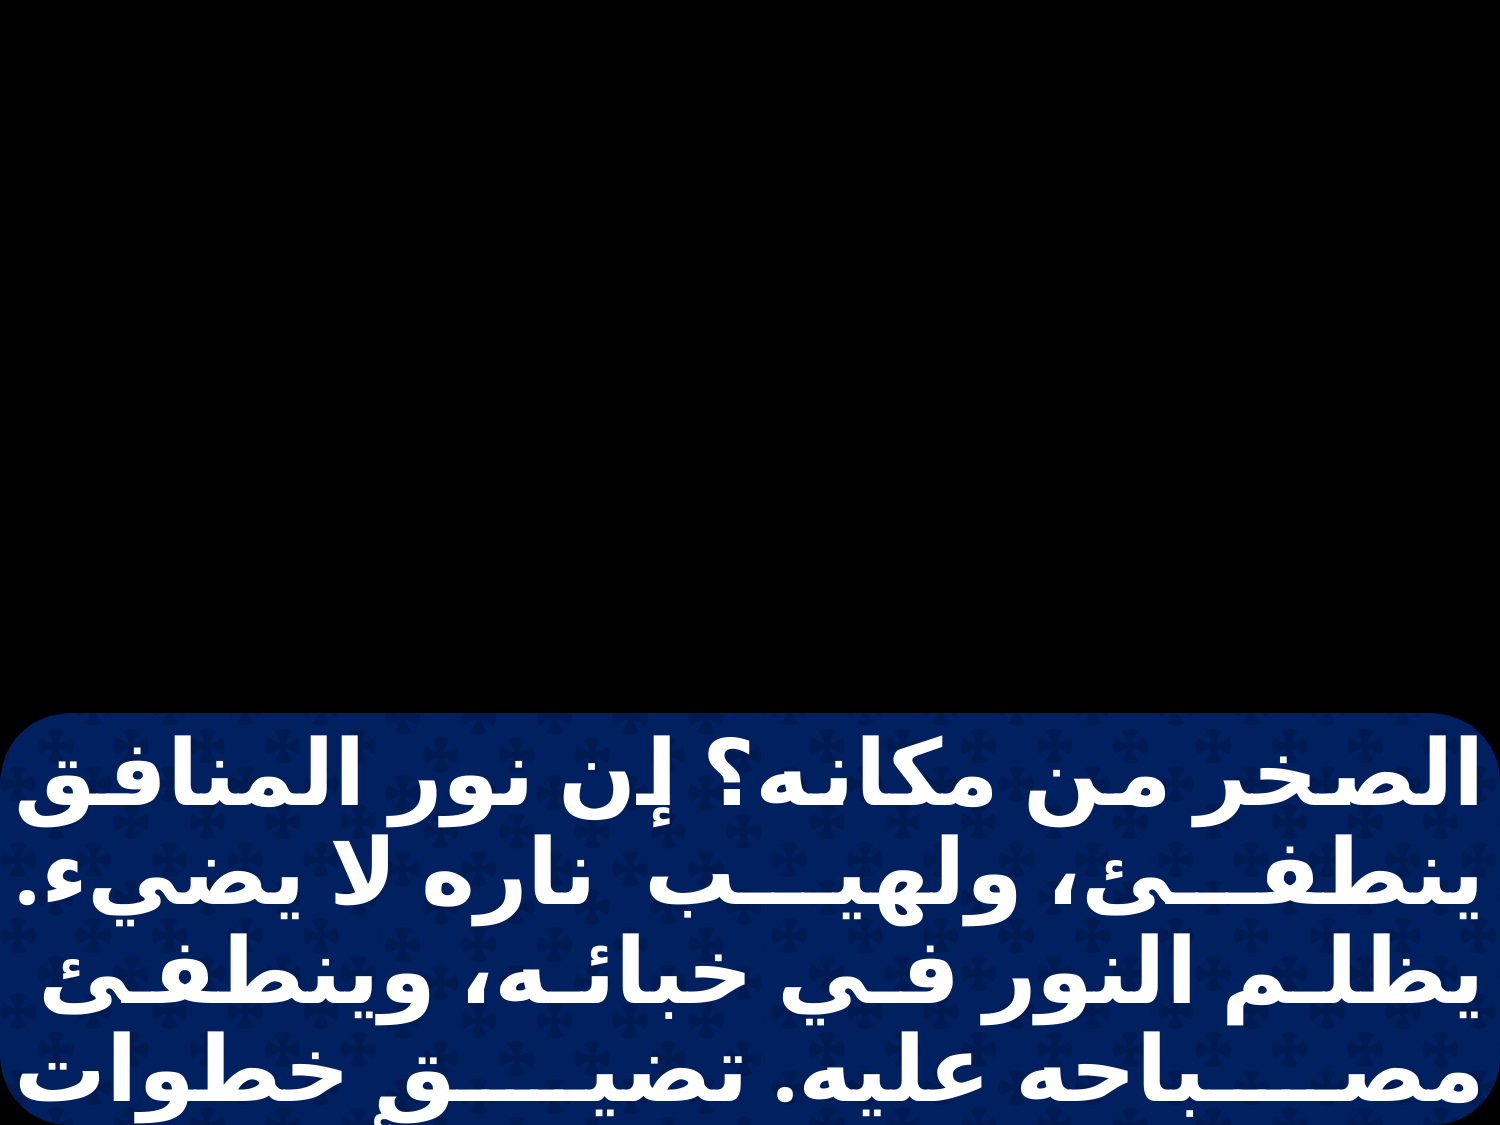

الصخر من مكانه؟ إن نور المنافق ينطفئ، ولهيب  ناره لا يضيء. يظلم النور في خبائه، وينطفئ  مصباحه عليه. تضيق خطوات قوته، ومشورته  تهوره، لأن رجليه تسوقانه إلى الأشراك فيخطو